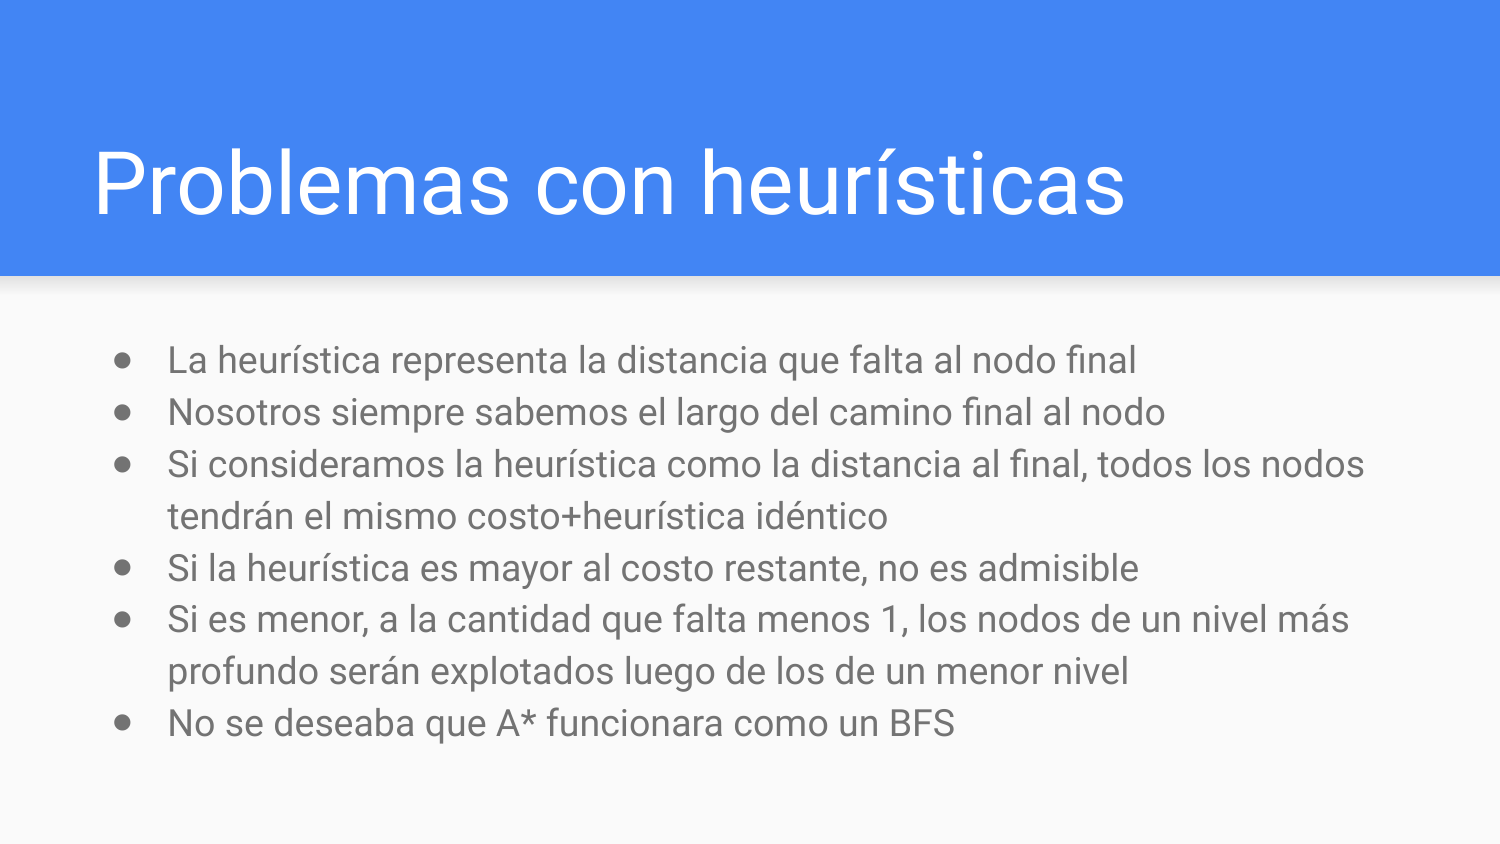

# Problemas con heurísticas
La heurística representa la distancia que falta al nodo final
Nosotros siempre sabemos el largo del camino final al nodo
Si consideramos la heurística como la distancia al final, todos los nodos tendrán el mismo costo+heurística idéntico
Si la heurística es mayor al costo restante, no es admisible
Si es menor, a la cantidad que falta menos 1, los nodos de un nivel más profundo serán explotados luego de los de un menor nivel
No se deseaba que A* funcionara como un BFS